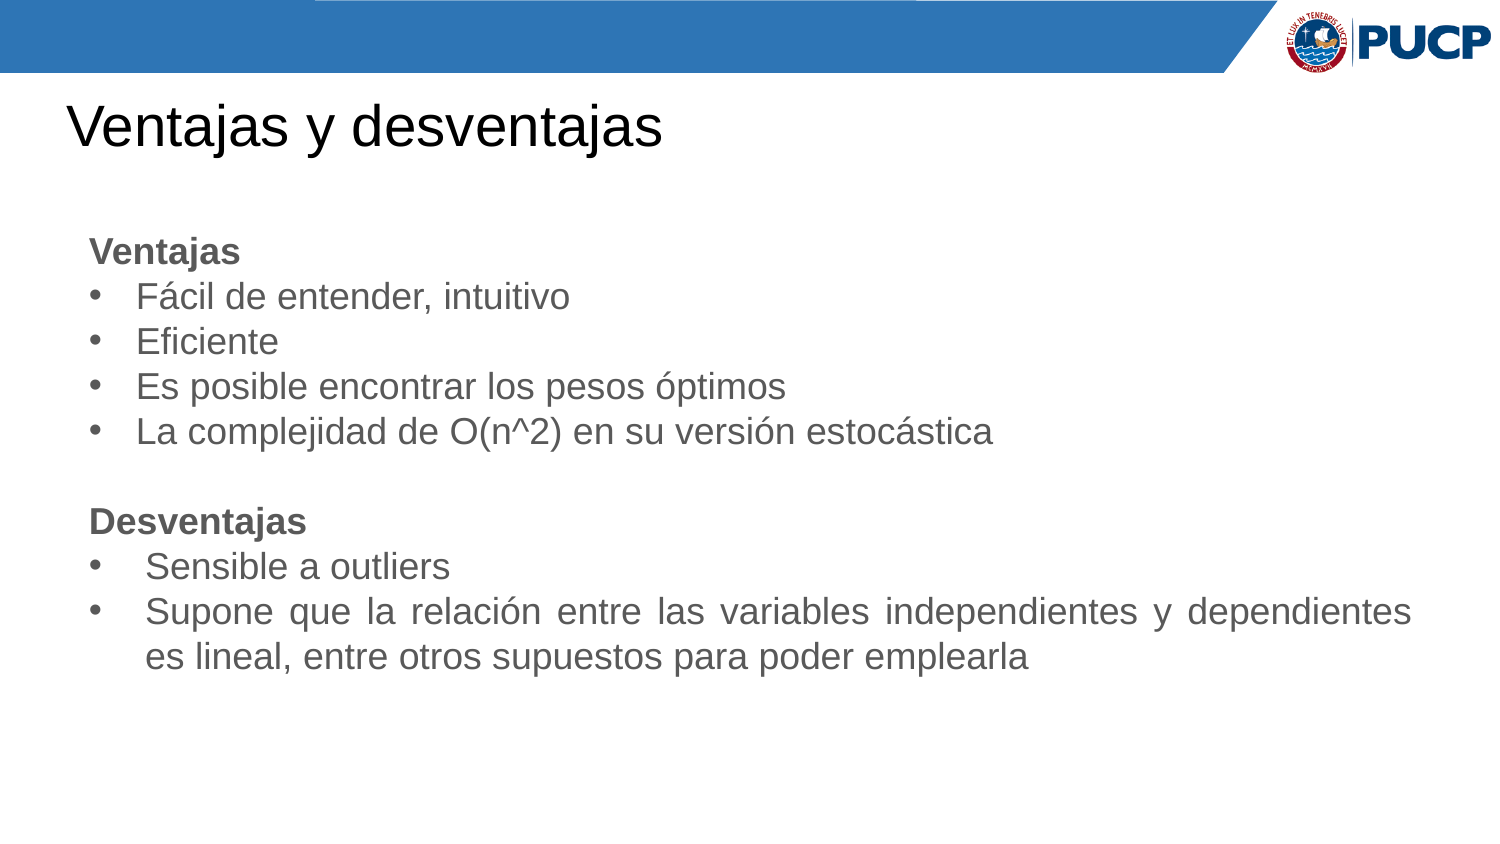

Ventajas y desventajas
Ventajas
Fácil de entender, intuitivo
Eficiente
Es posible encontrar los pesos óptimos
La complejidad de O(n^2) en su versión estocástica

Desventajas
Sensible a outliers
Supone que la relación entre las variables independientes y dependientes es lineal, entre otros supuestos para poder emplearla